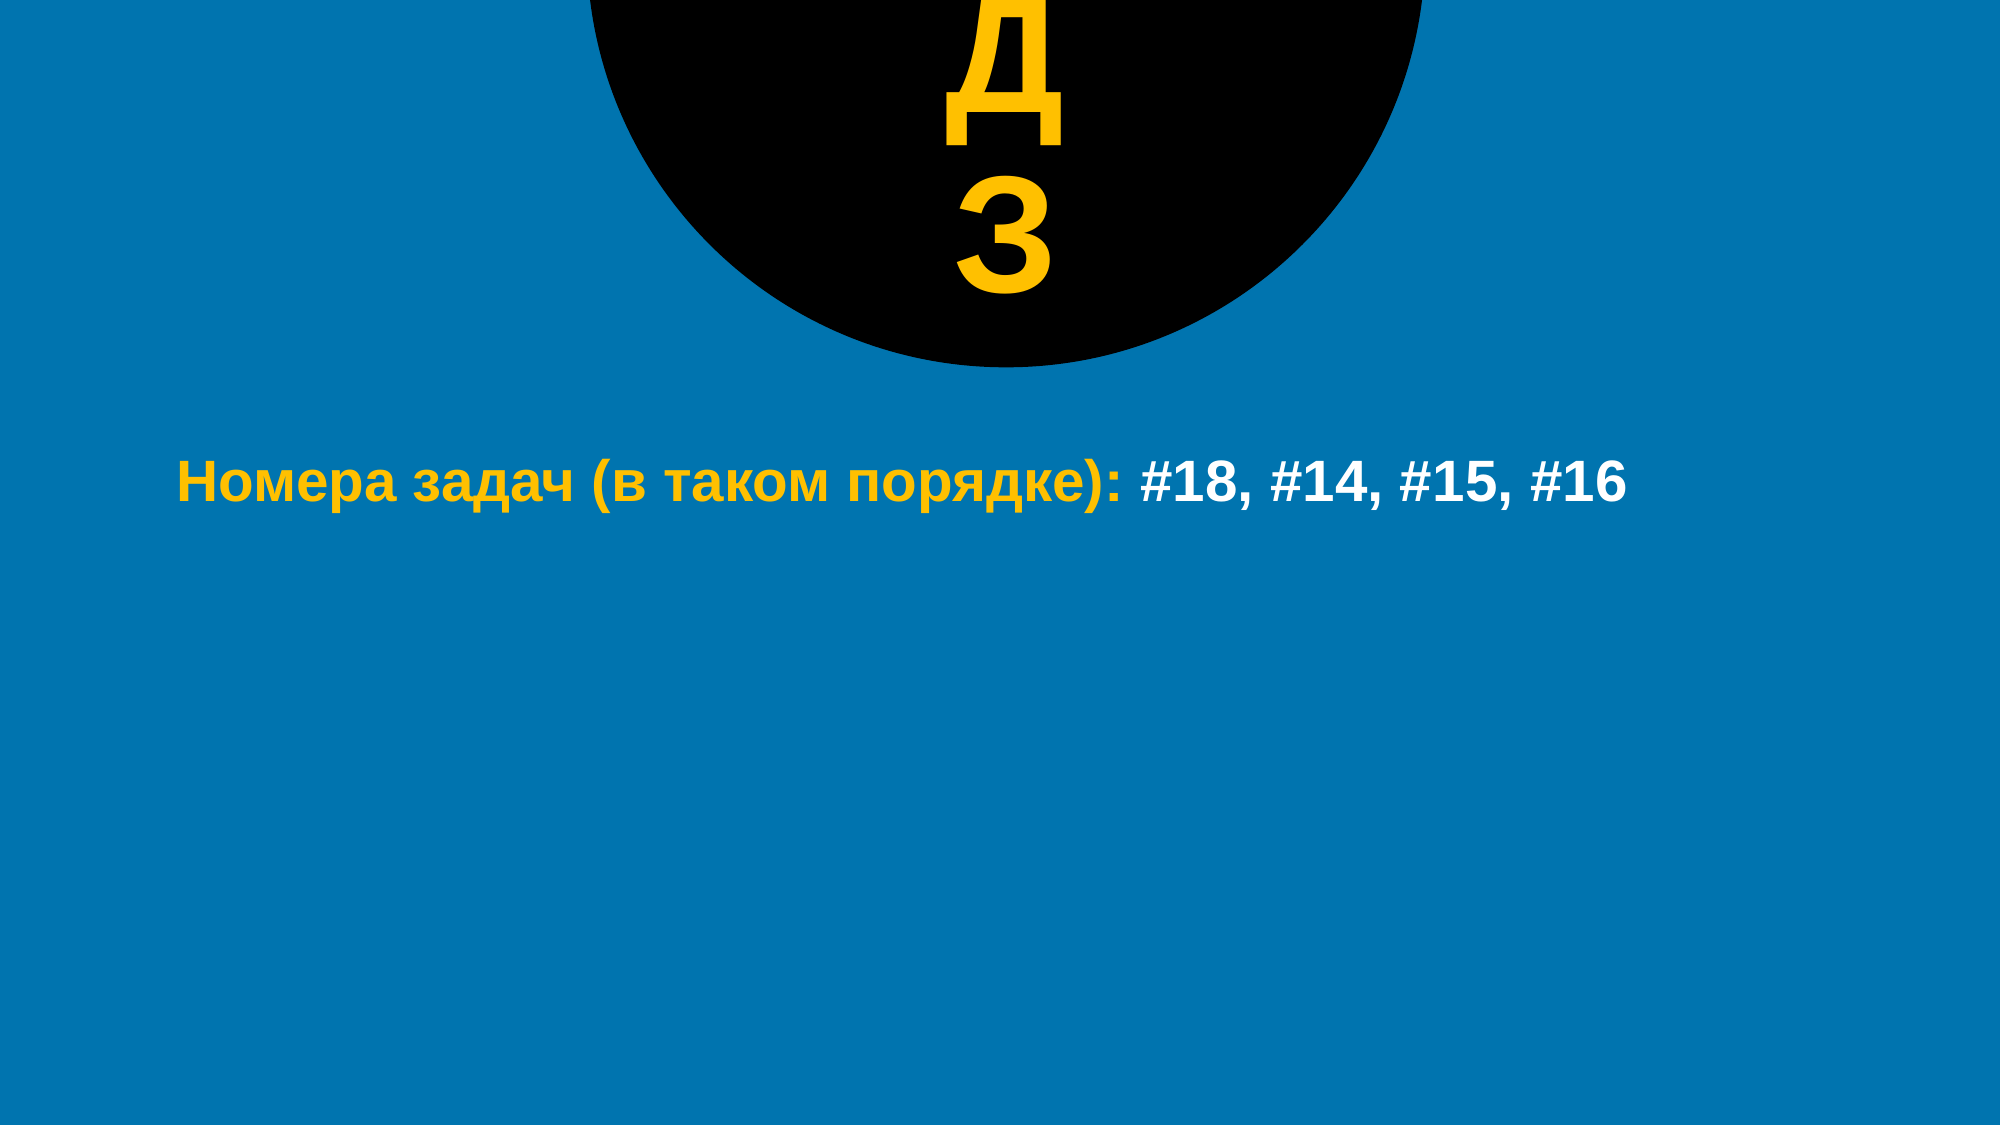

ДЗ
Номера задач (в таком порядке): #18, #14, #15, #16